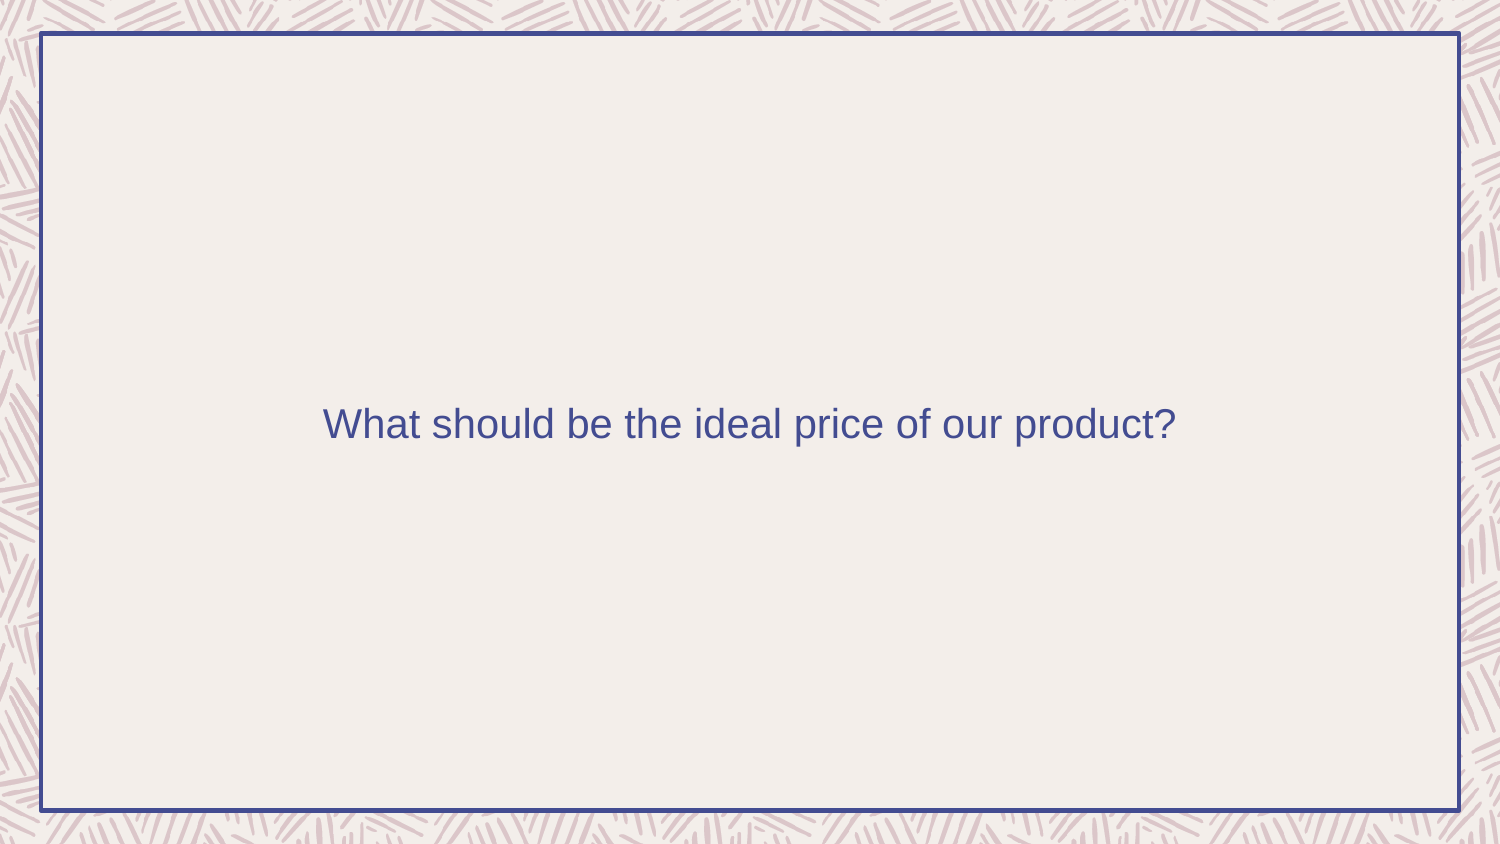

# What should be the ideal price of our product?